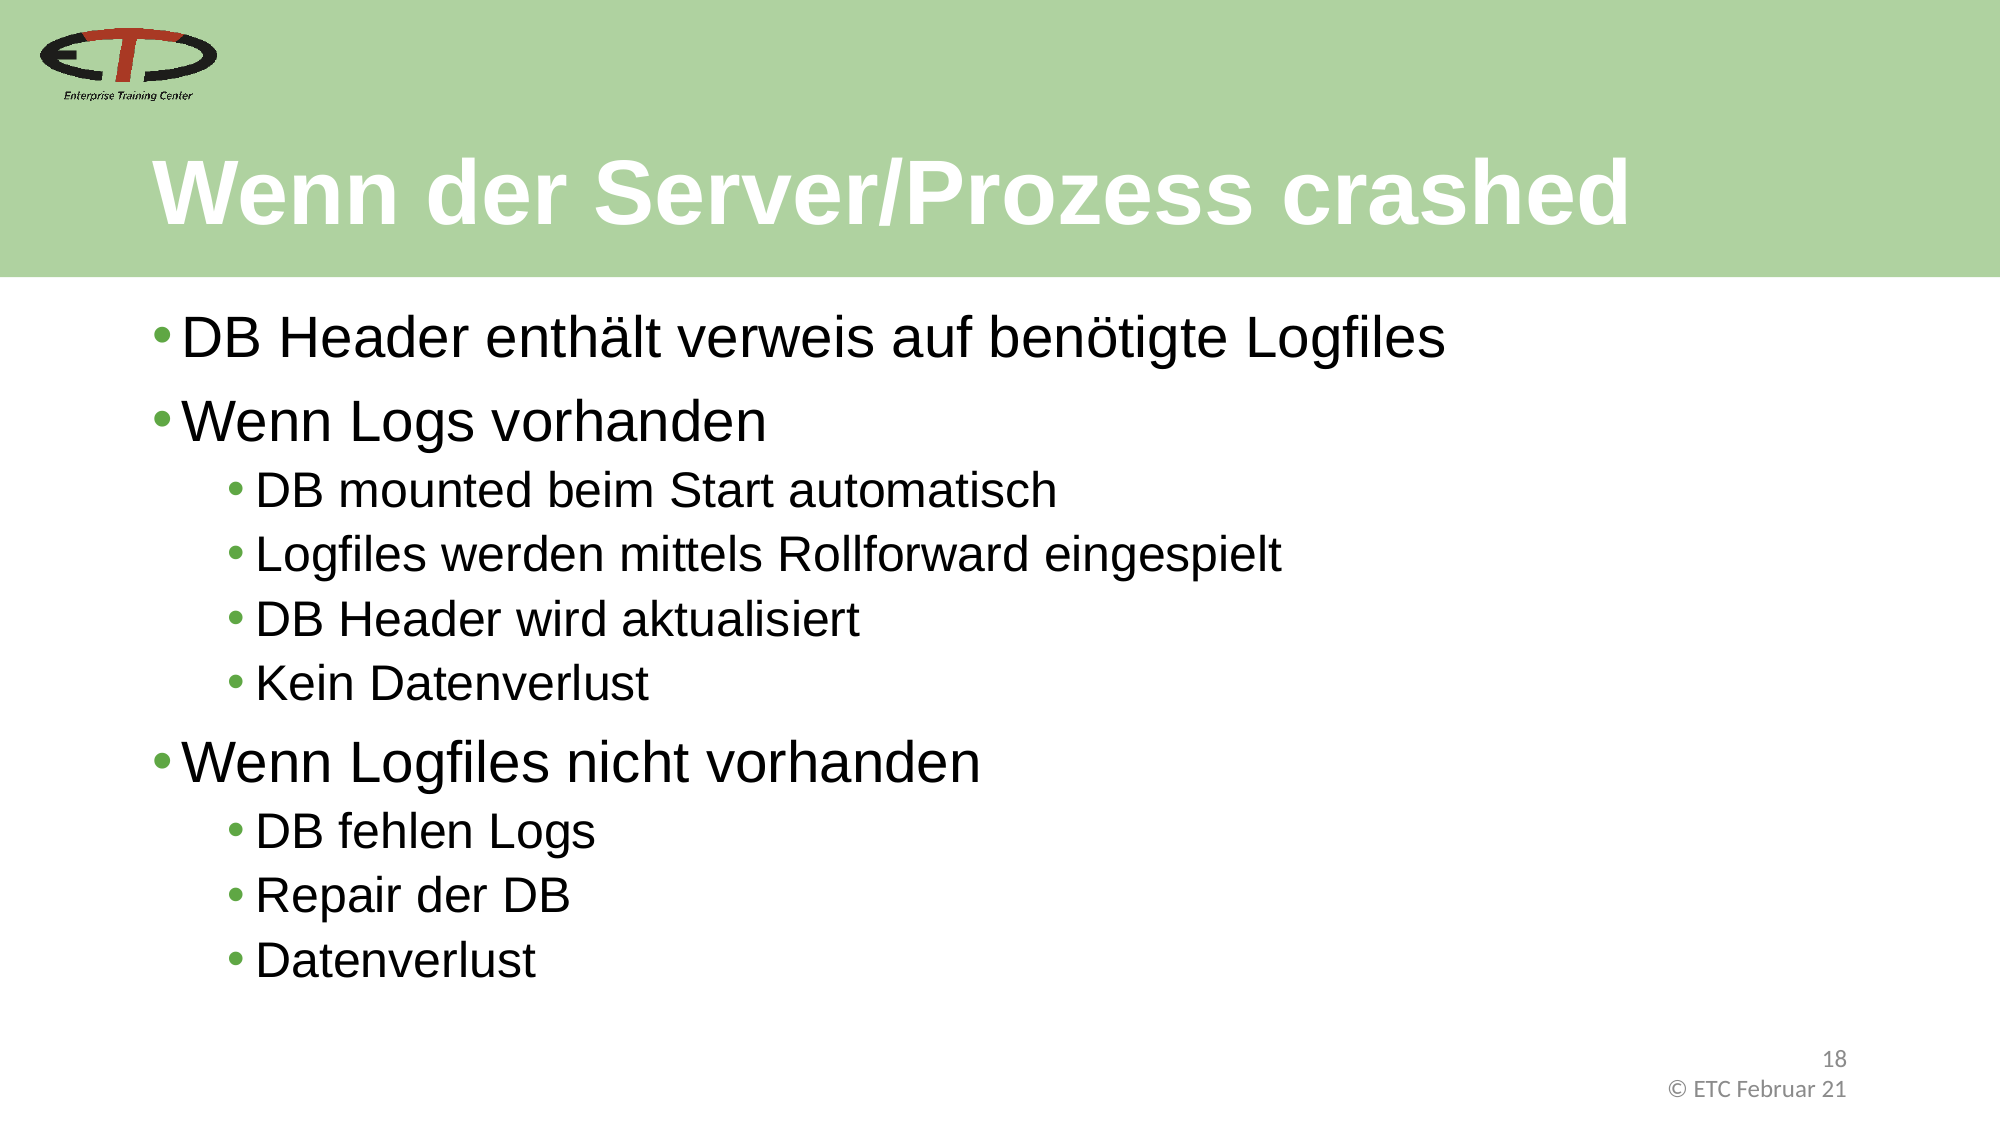

# Wenn der Server/Prozess crashed
DB Header enthält verweis auf benötigte Logfiles
Wenn Logs vorhanden
DB mounted beim Start automatisch
Logfiles werden mittels Rollforward eingespielt
DB Header wird aktualisiert
Kein Datenverlust
Wenn Logfiles nicht vorhanden
DB fehlen Logs
Repair der DB
Datenverlust

18
 © ETC Februar 21